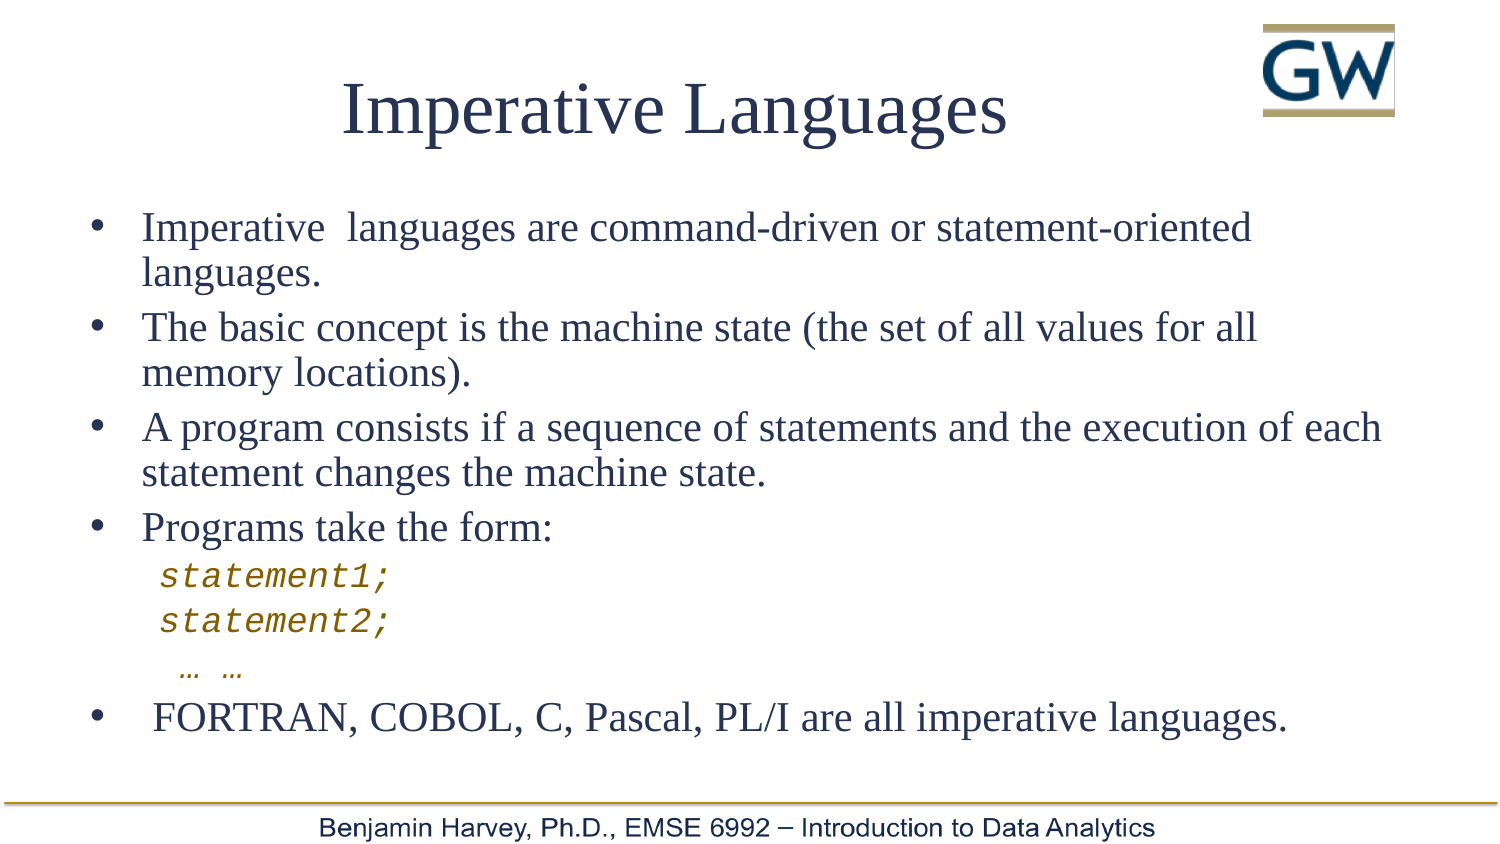

# Imperative Languages
Imperative  languages are command-driven or statement-oriented languages.
The basic concept is the machine state (the set of all values for all memory locations).
A program consists if a sequence of statements and the execution of each statement changes the machine state.
Programs take the form:
statement1;
statement2;
 … …
 FORTRAN, COBOL, C, Pascal, PL/I are all imperative languages.